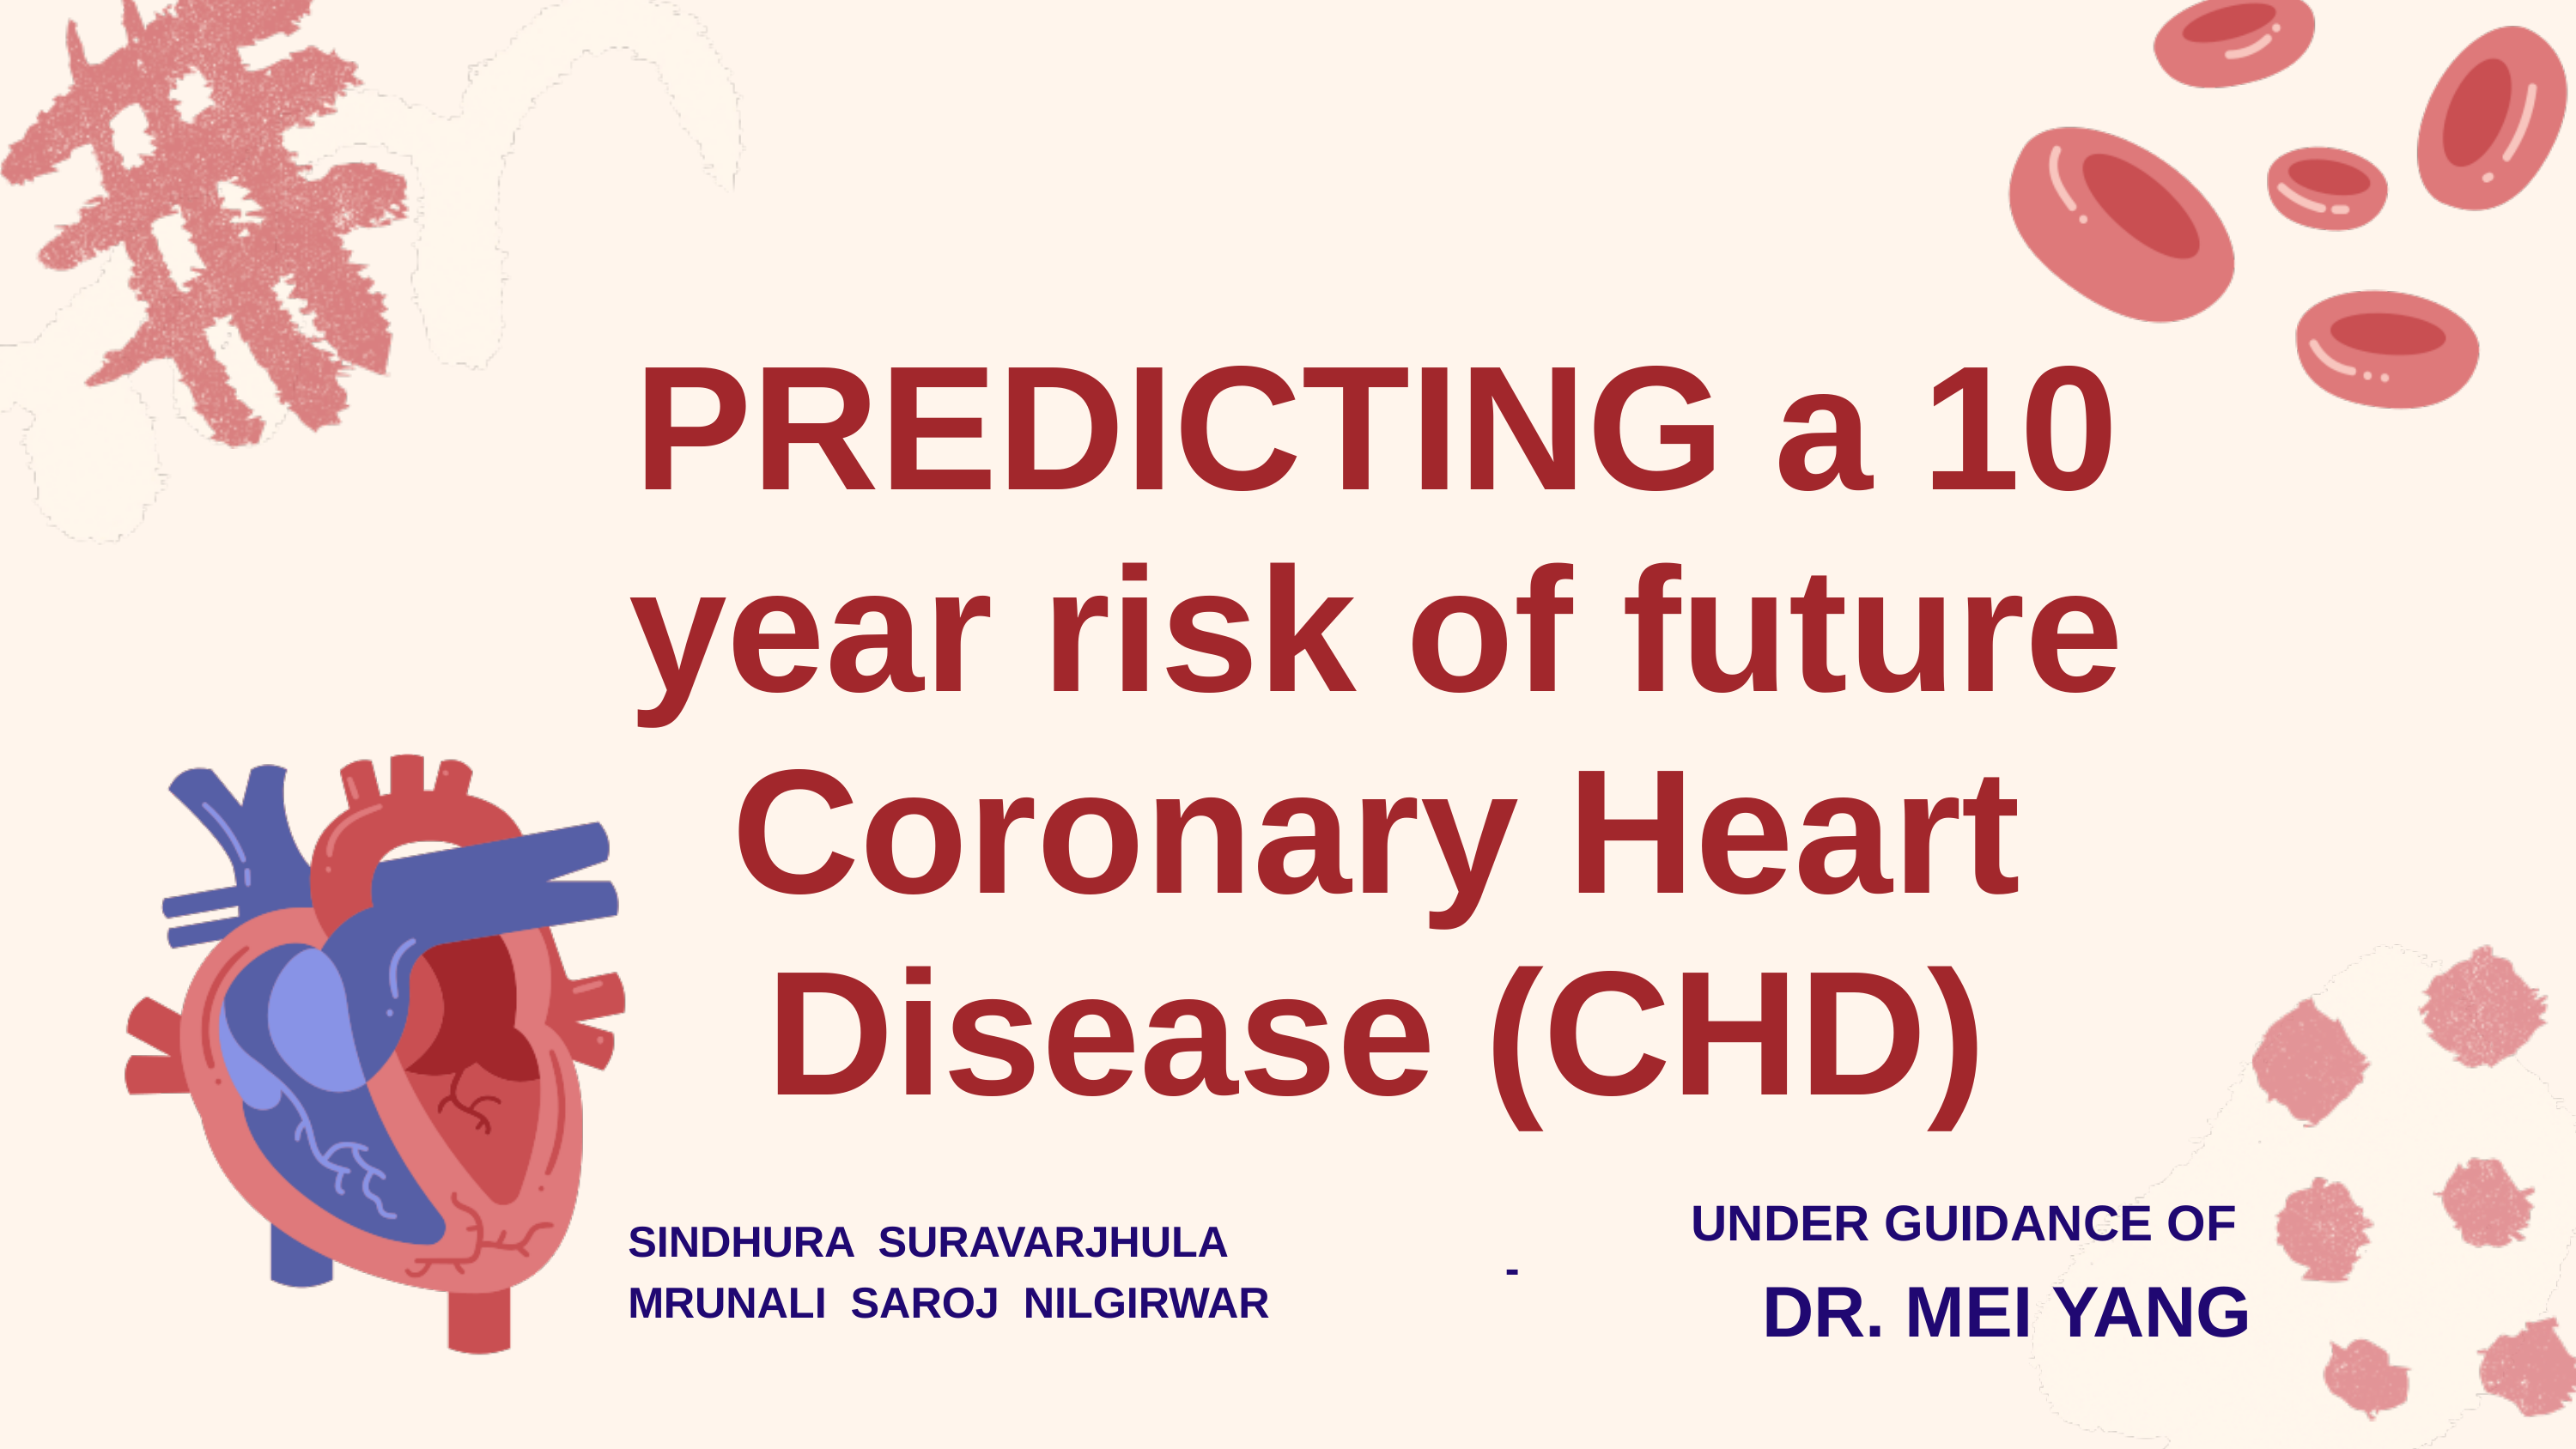

PREDICTING a 10 year risk of future Coronary Heart Disease (CHD)

UNDER GUIDANCE OF
DR. MEI YANG
SINDHURA  SURAVARJHULA
MRUNALI  SAROJ  NILGIRWAR
-